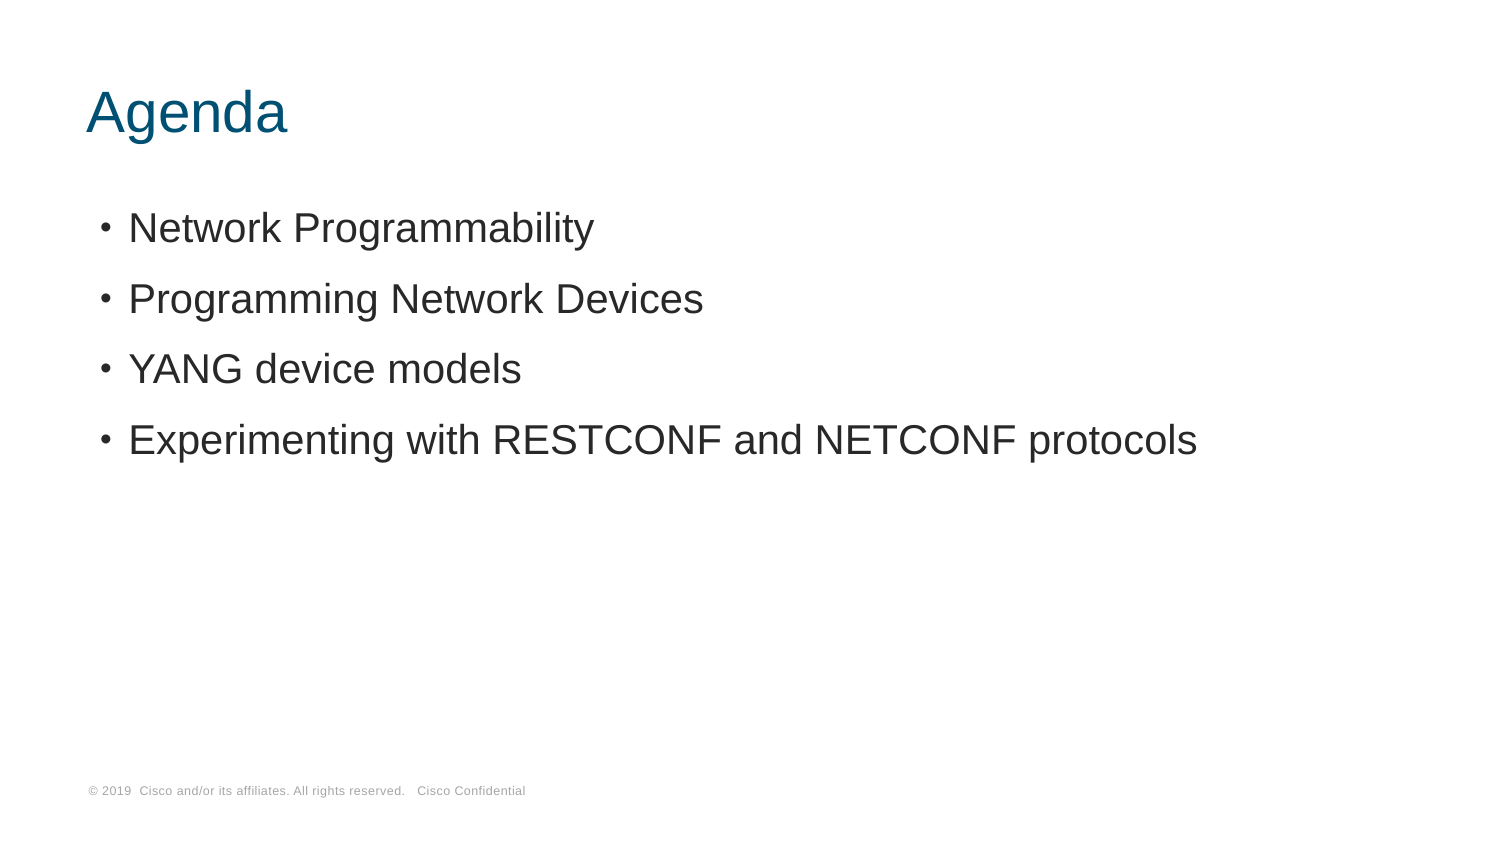

# Agenda
Network Programmability
Programming Network Devices
YANG device models
Experimenting with RESTCONF and NETCONF protocols